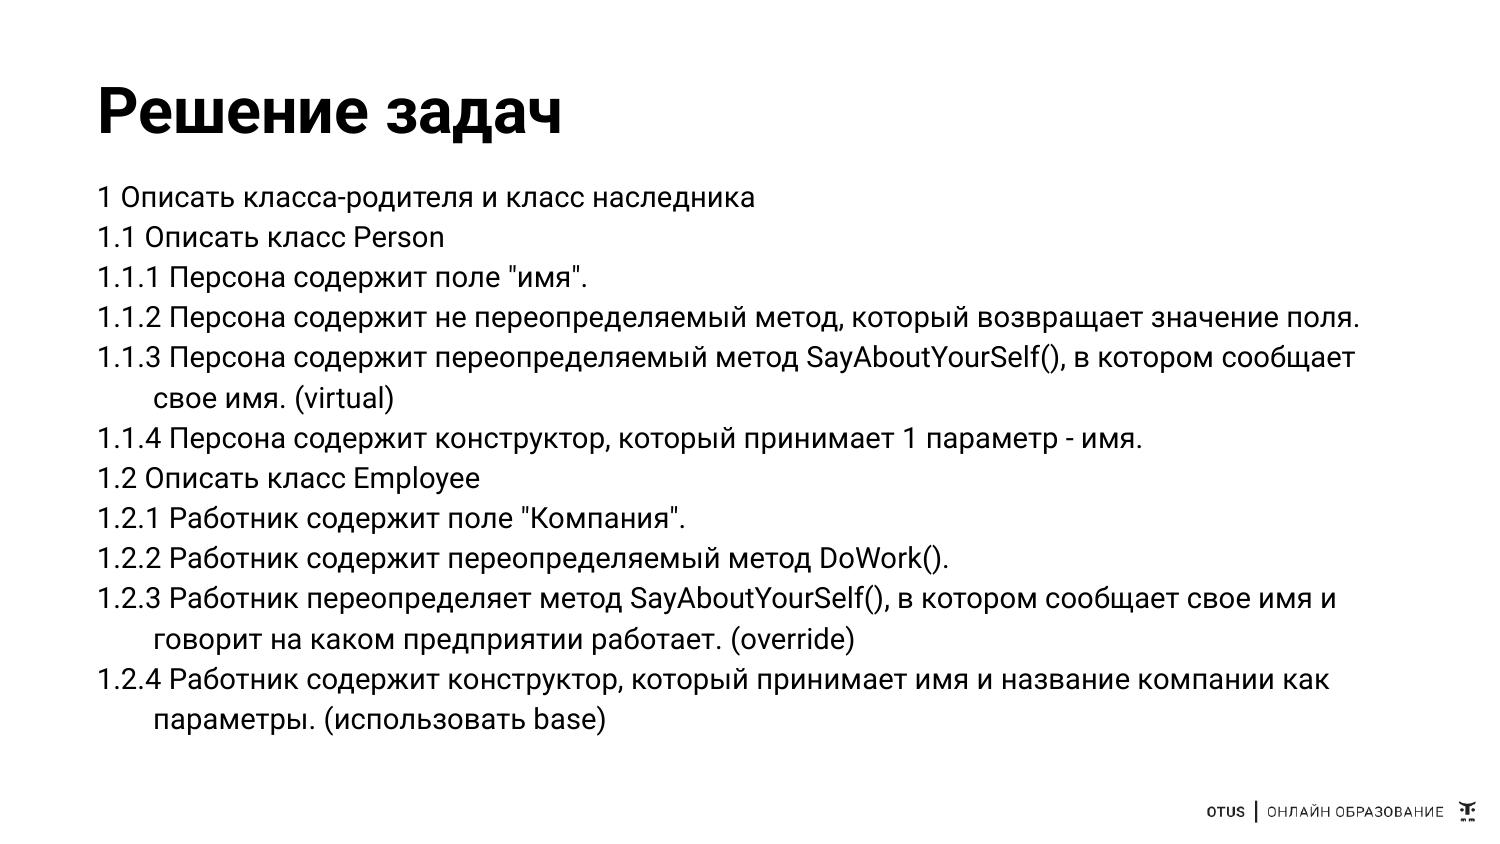

# Решение задач
1 Описать класса-родителя и класс наследника
1.1 Описать класс Person
1.1.1 Персона содержит поле "имя".
1.1.2 Персона содержит не переопределяемый метод, который возвращает значение поля.
1.1.3 Персона содержит переопределяемый метод SayAboutYourSelf(), в котором сообщает свое имя. (virtual)
1.1.4 Персона содержит конструктор, который принимает 1 параметр - имя.
1.2 Описать класс Employee
1.2.1 Работник содержит поле "Компания".
1.2.2 Работник содержит переопределяемый метод DoWork().
1.2.3 Работник переопределяет метод SayAboutYourSelf(), в котором сообщает свое имя и говорит на каком предприятии работает. (override)
1.2.4 Работник содержит конструктор, который принимает имя и название компании как параметры. (использовать base)